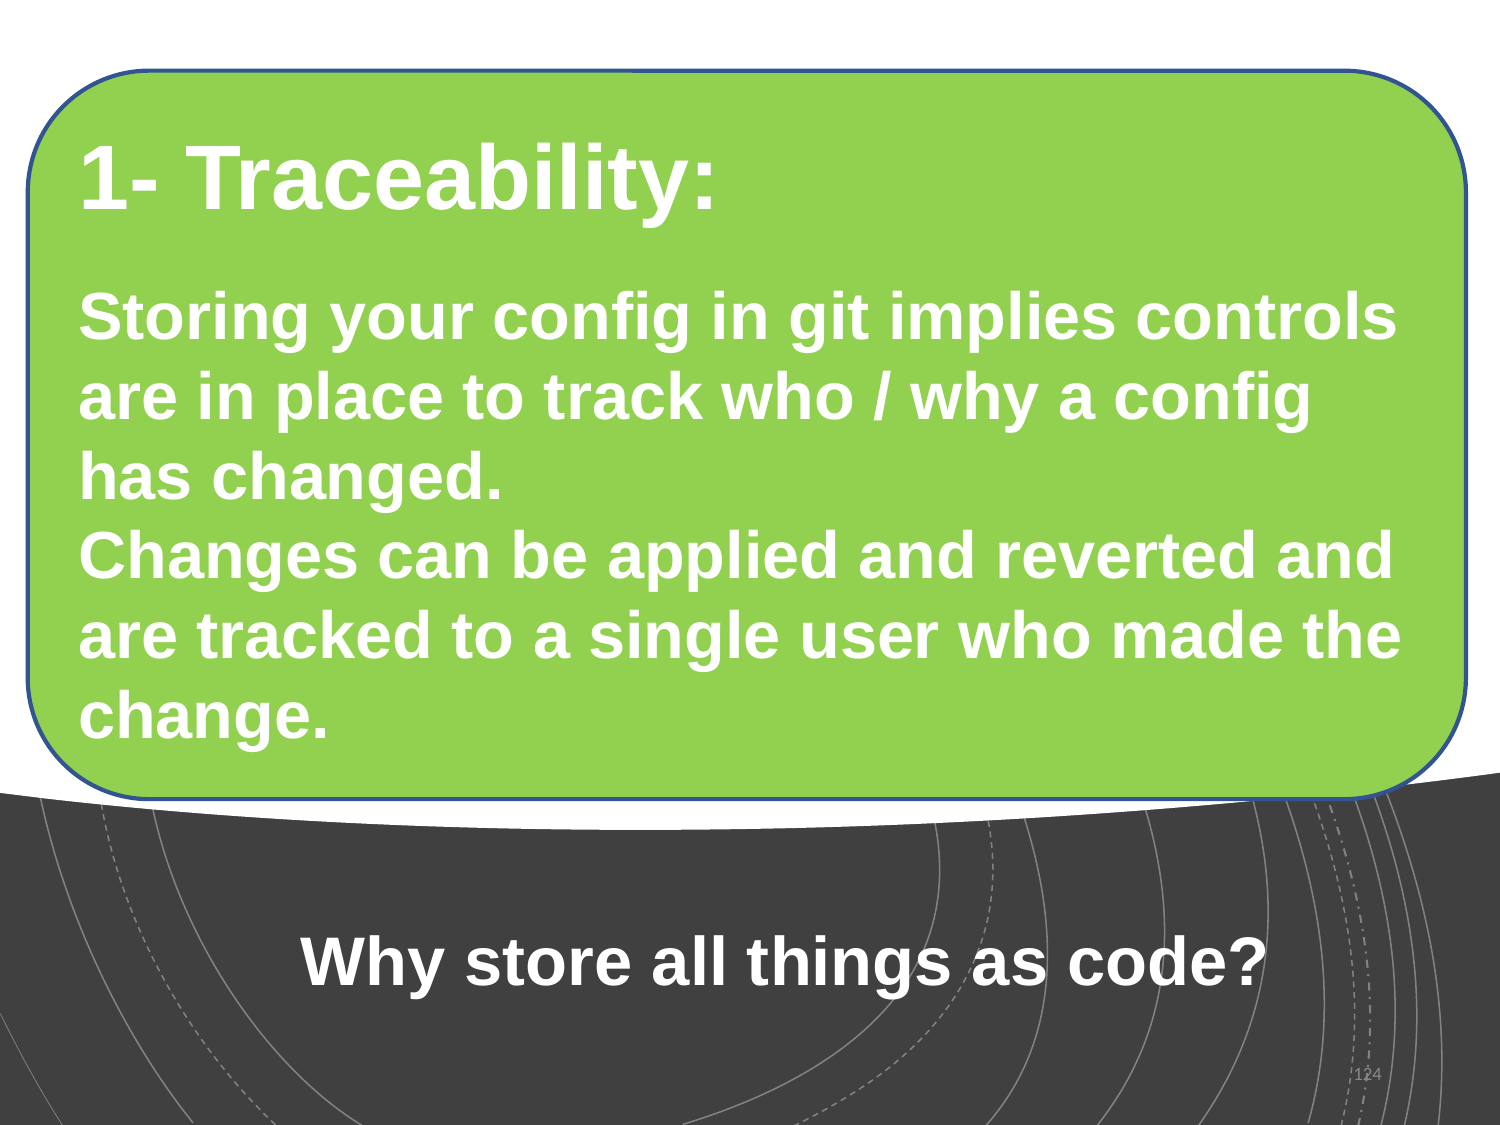

1- Traceability:

Storing your config in git implies controls are in place to track who / why a config has changed.
Changes can be applied and reverted and are tracked to a single user who made the change.
# Why store all things as code?
124